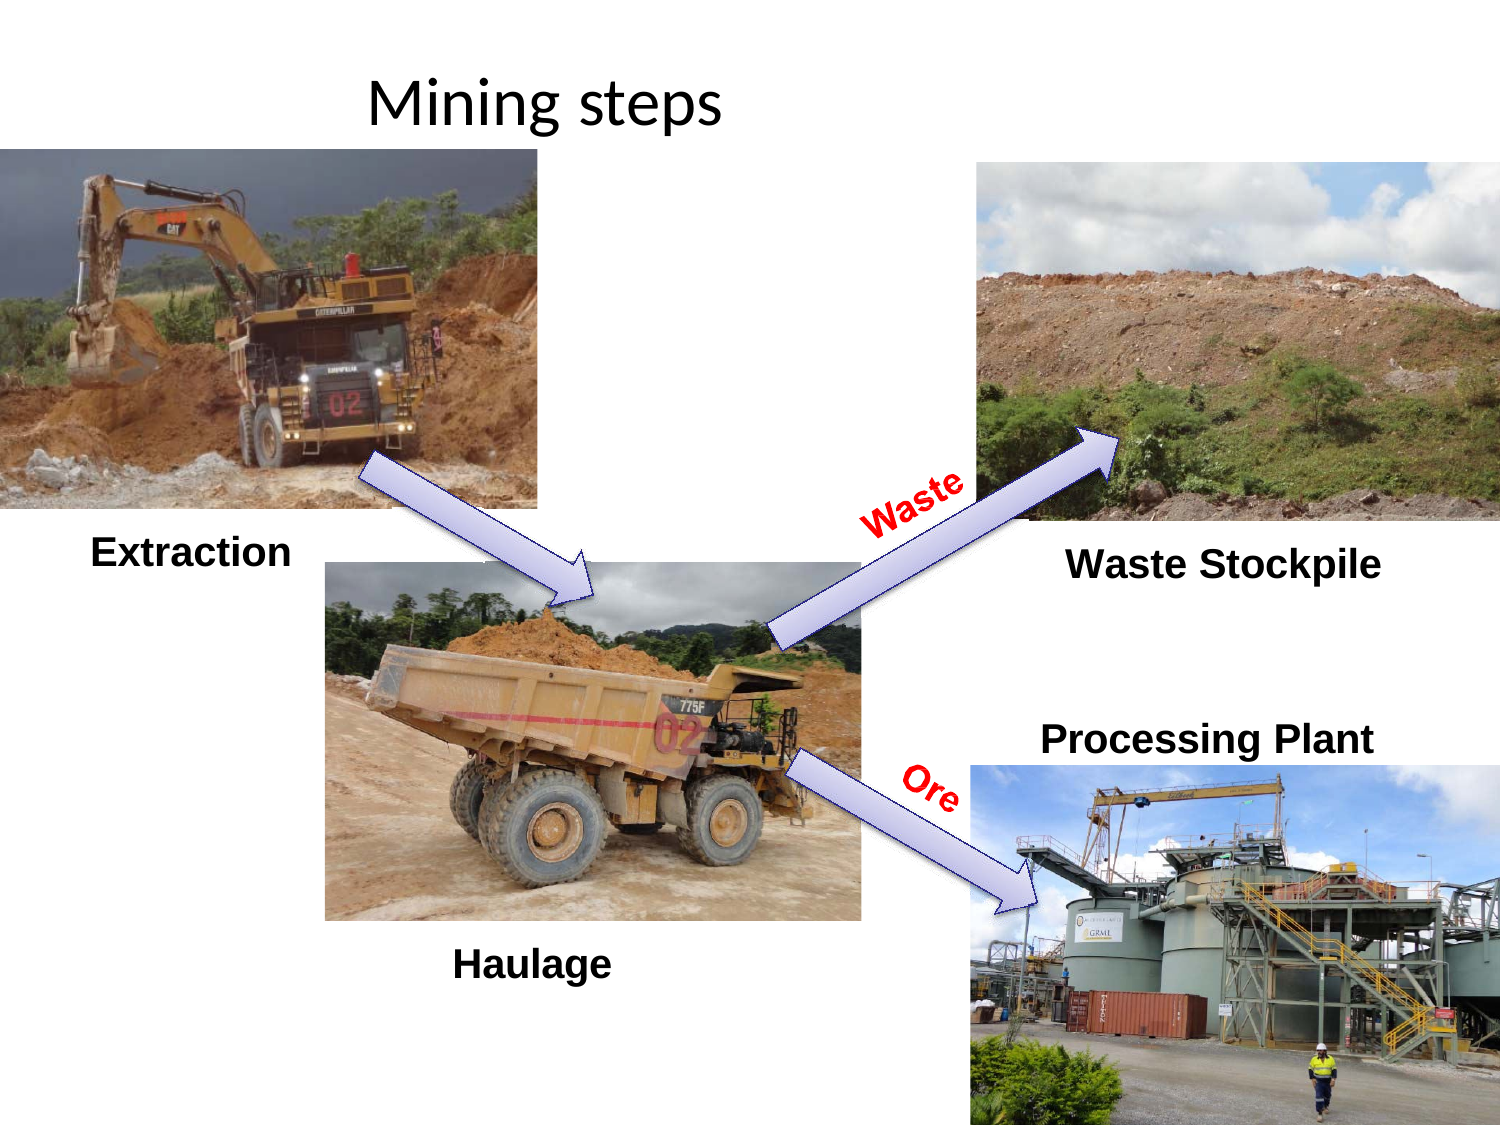

# Mining steps

Extraction
Waste Stockpile

Processing Plant

48

Haulage